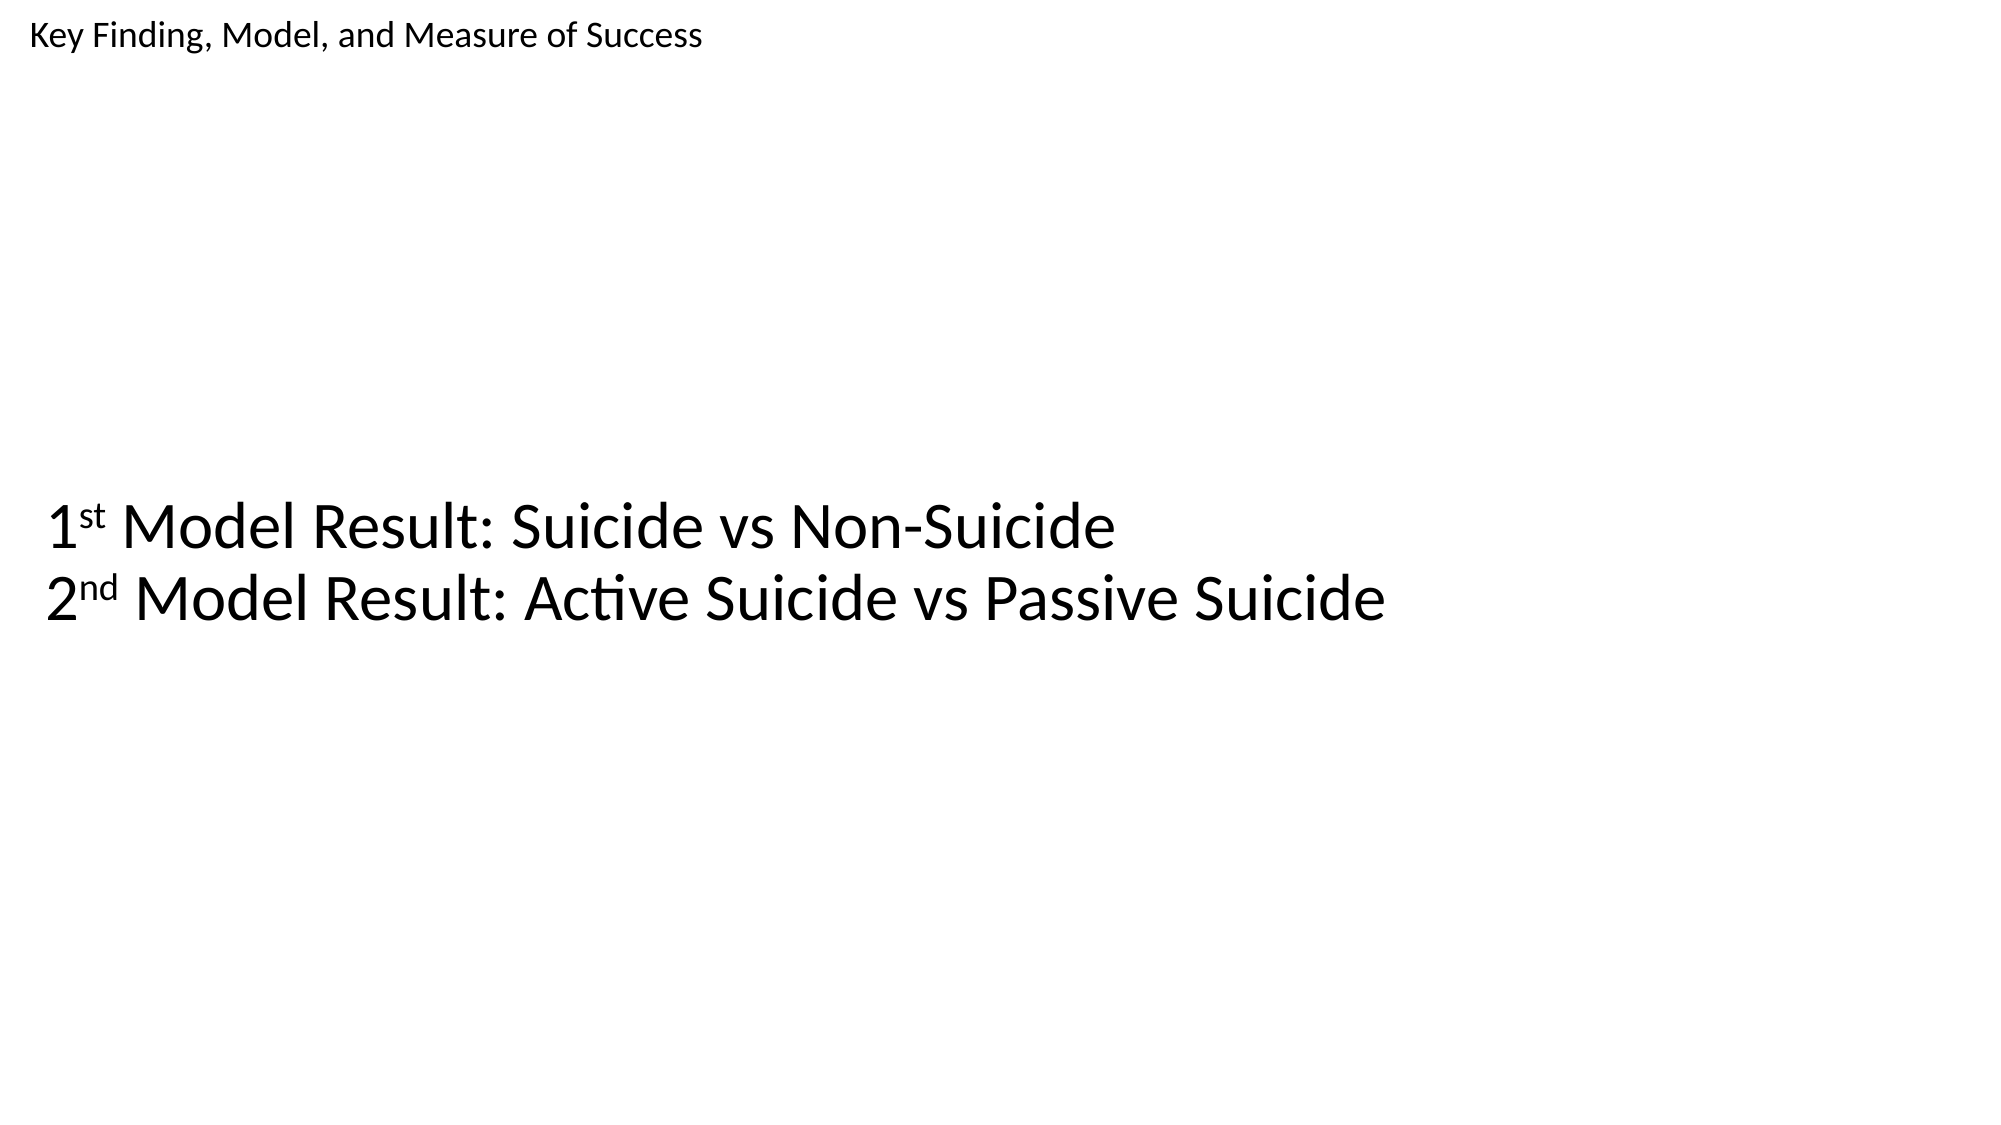

# Key Finding, Model, and Measure of Success

1st Model Result: Suicide vs Non-Suicide
2nd Model Result: Active Suicide vs Passive Suicide